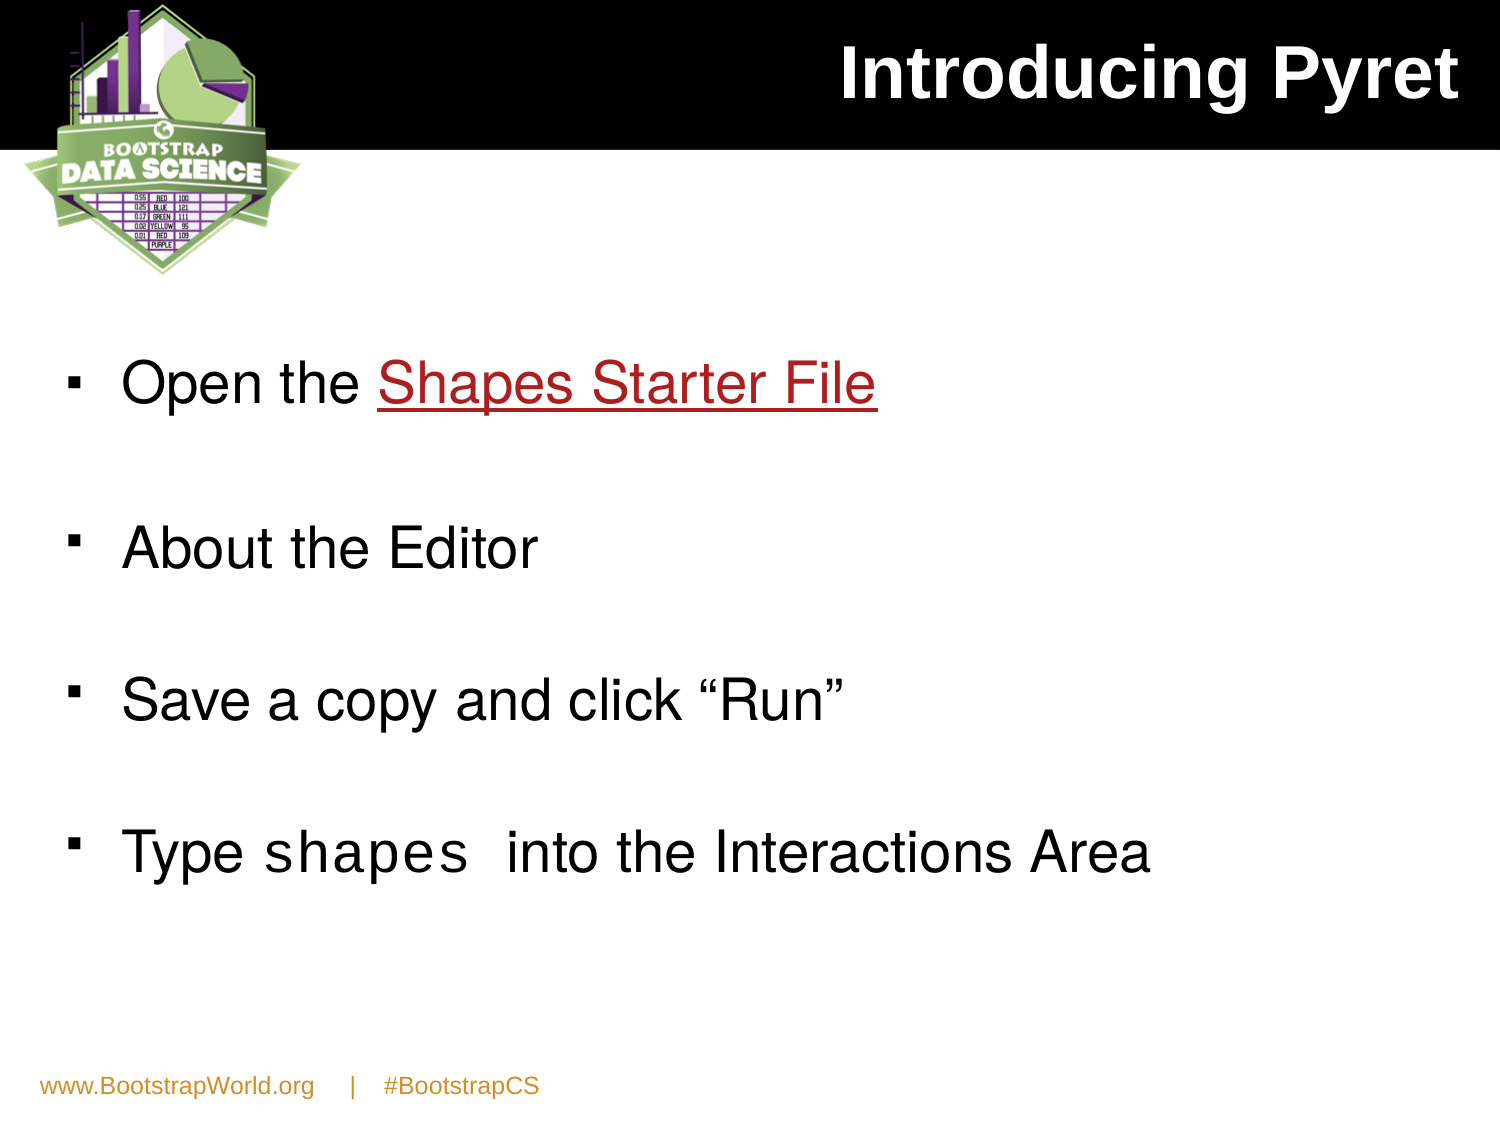

# Introducing Pyret
Open the Shapes Starter File
About the Editor
Save a copy and click “Run”
Type shapes into the Interactions Area
www.BootstrapWorld.org     |    #BootstrapCS